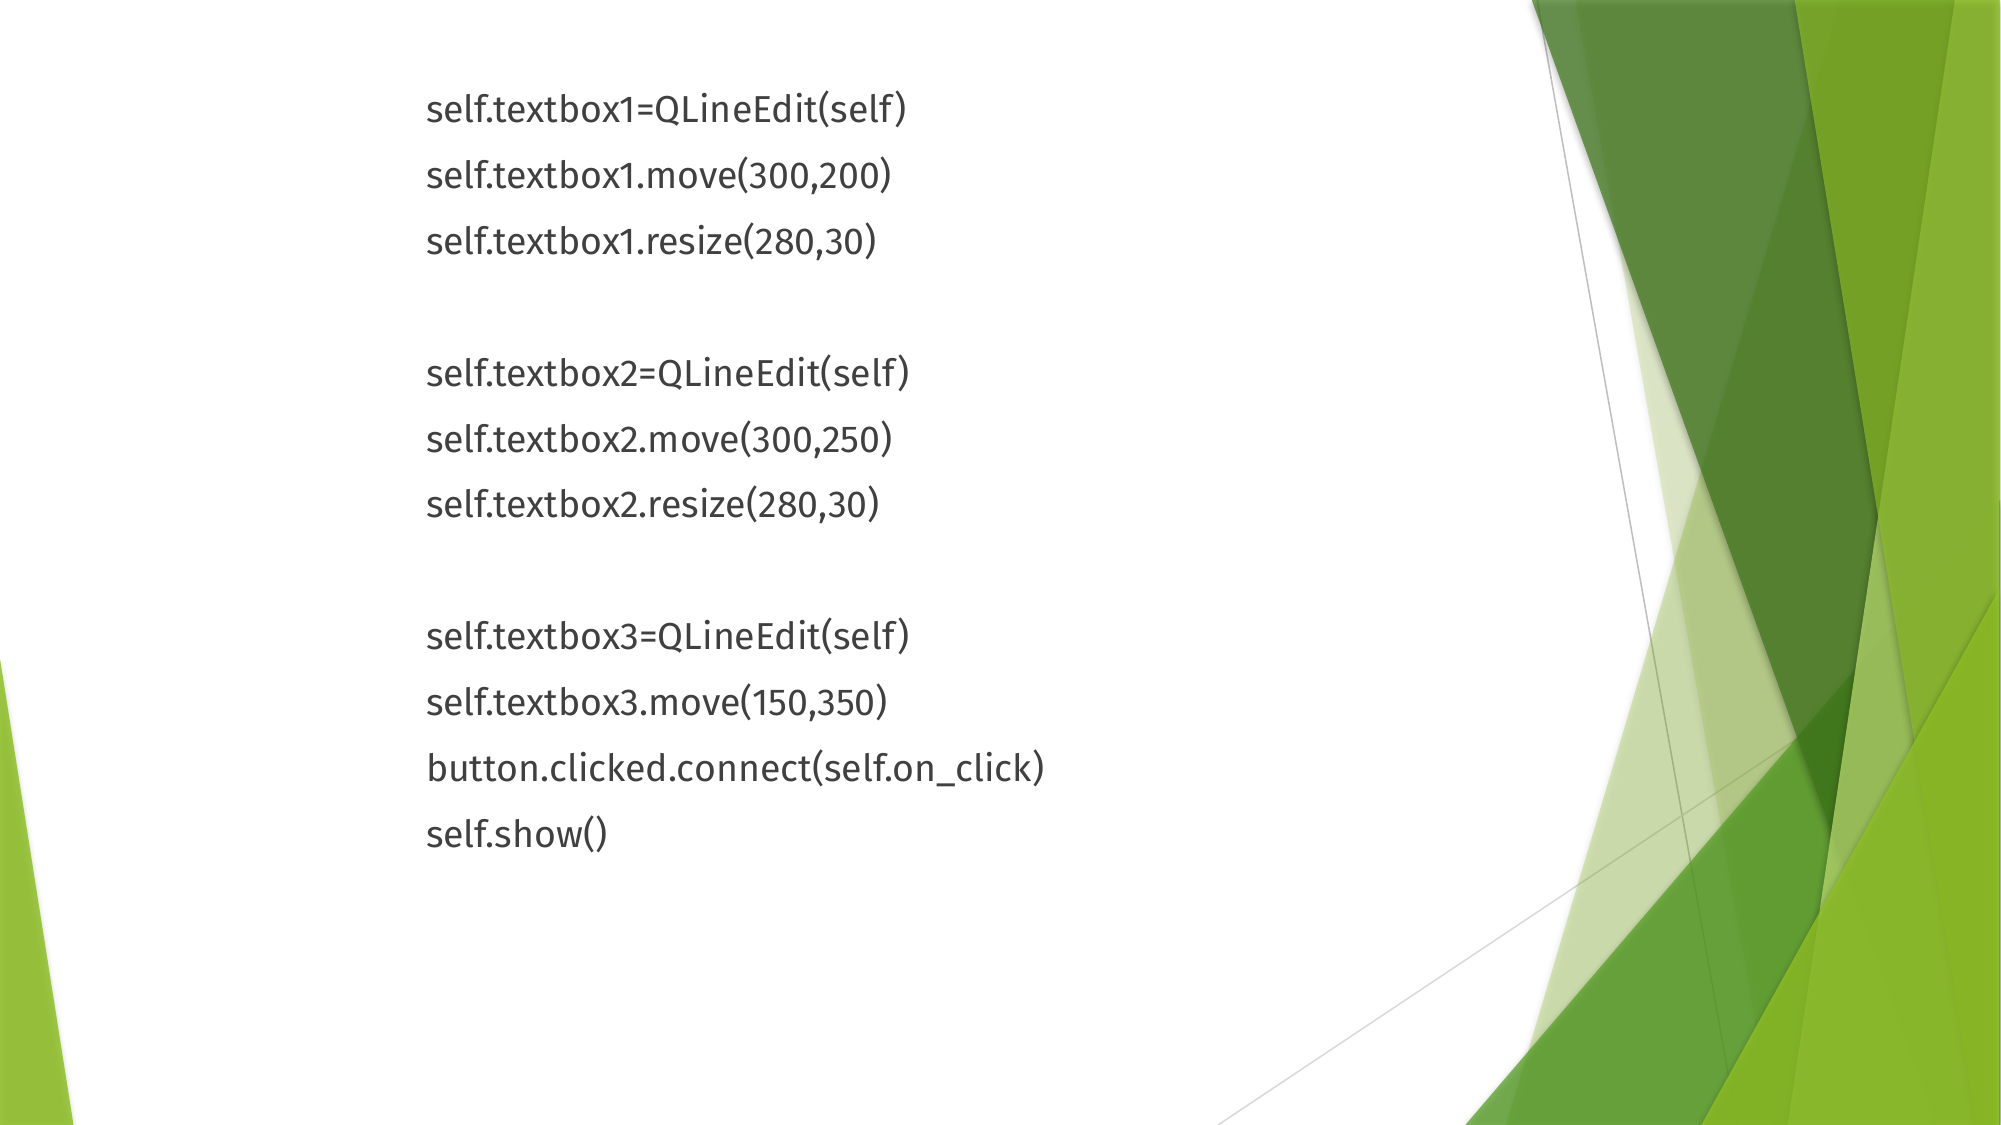

self.textbox1=QLineEdit(self)
	self.textbox1.move(300,200)
	self.textbox1.resize(280,30)

	self.textbox2=QLineEdit(self)
	self.textbox2.move(300,250)
	self.textbox2.resize(280,30)

	self.textbox3=QLineEdit(self)
	self.textbox3.move(150,350)
	button.clicked.connect(self.on_click)
	self.show()